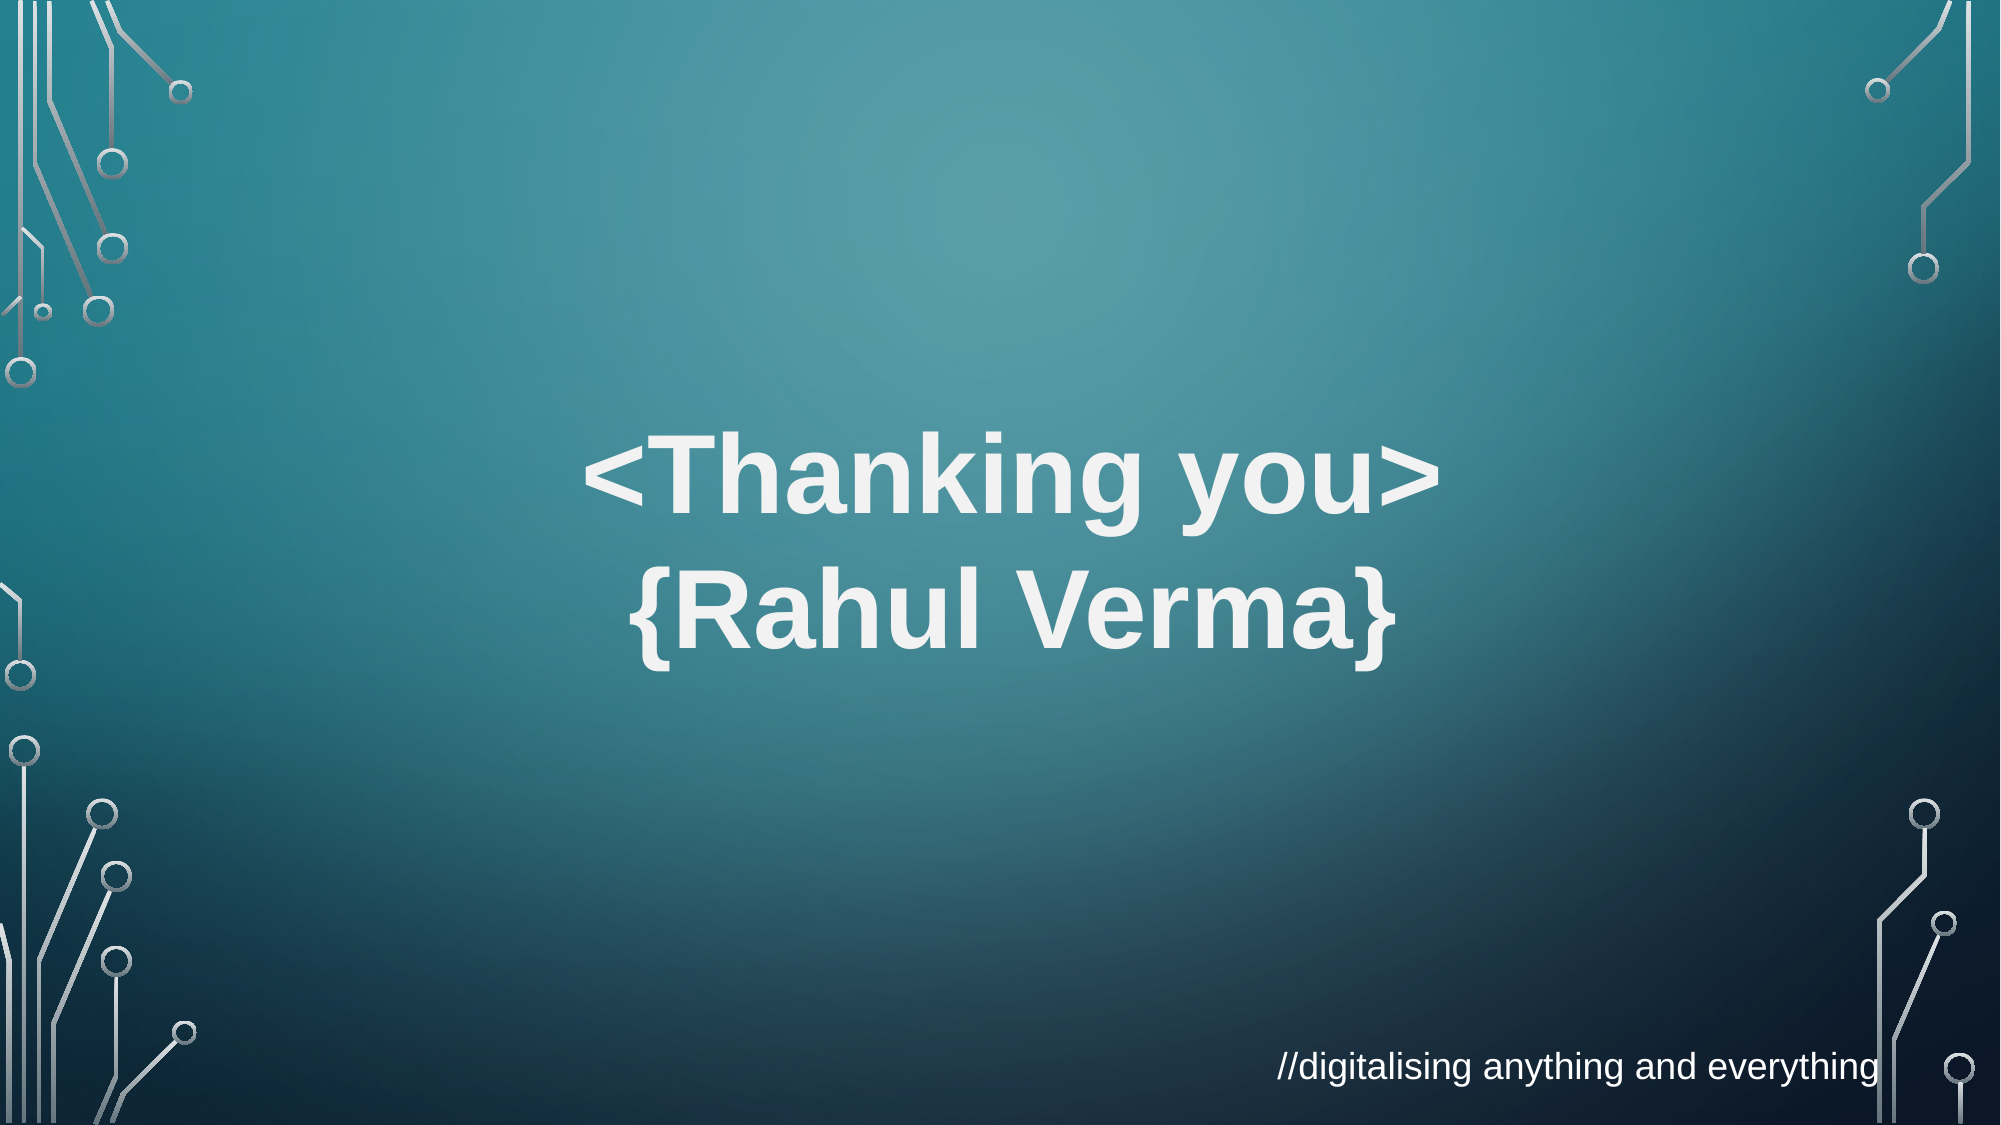

<Thanking you>
{Rahul Verma}
//digitalising anything and everything